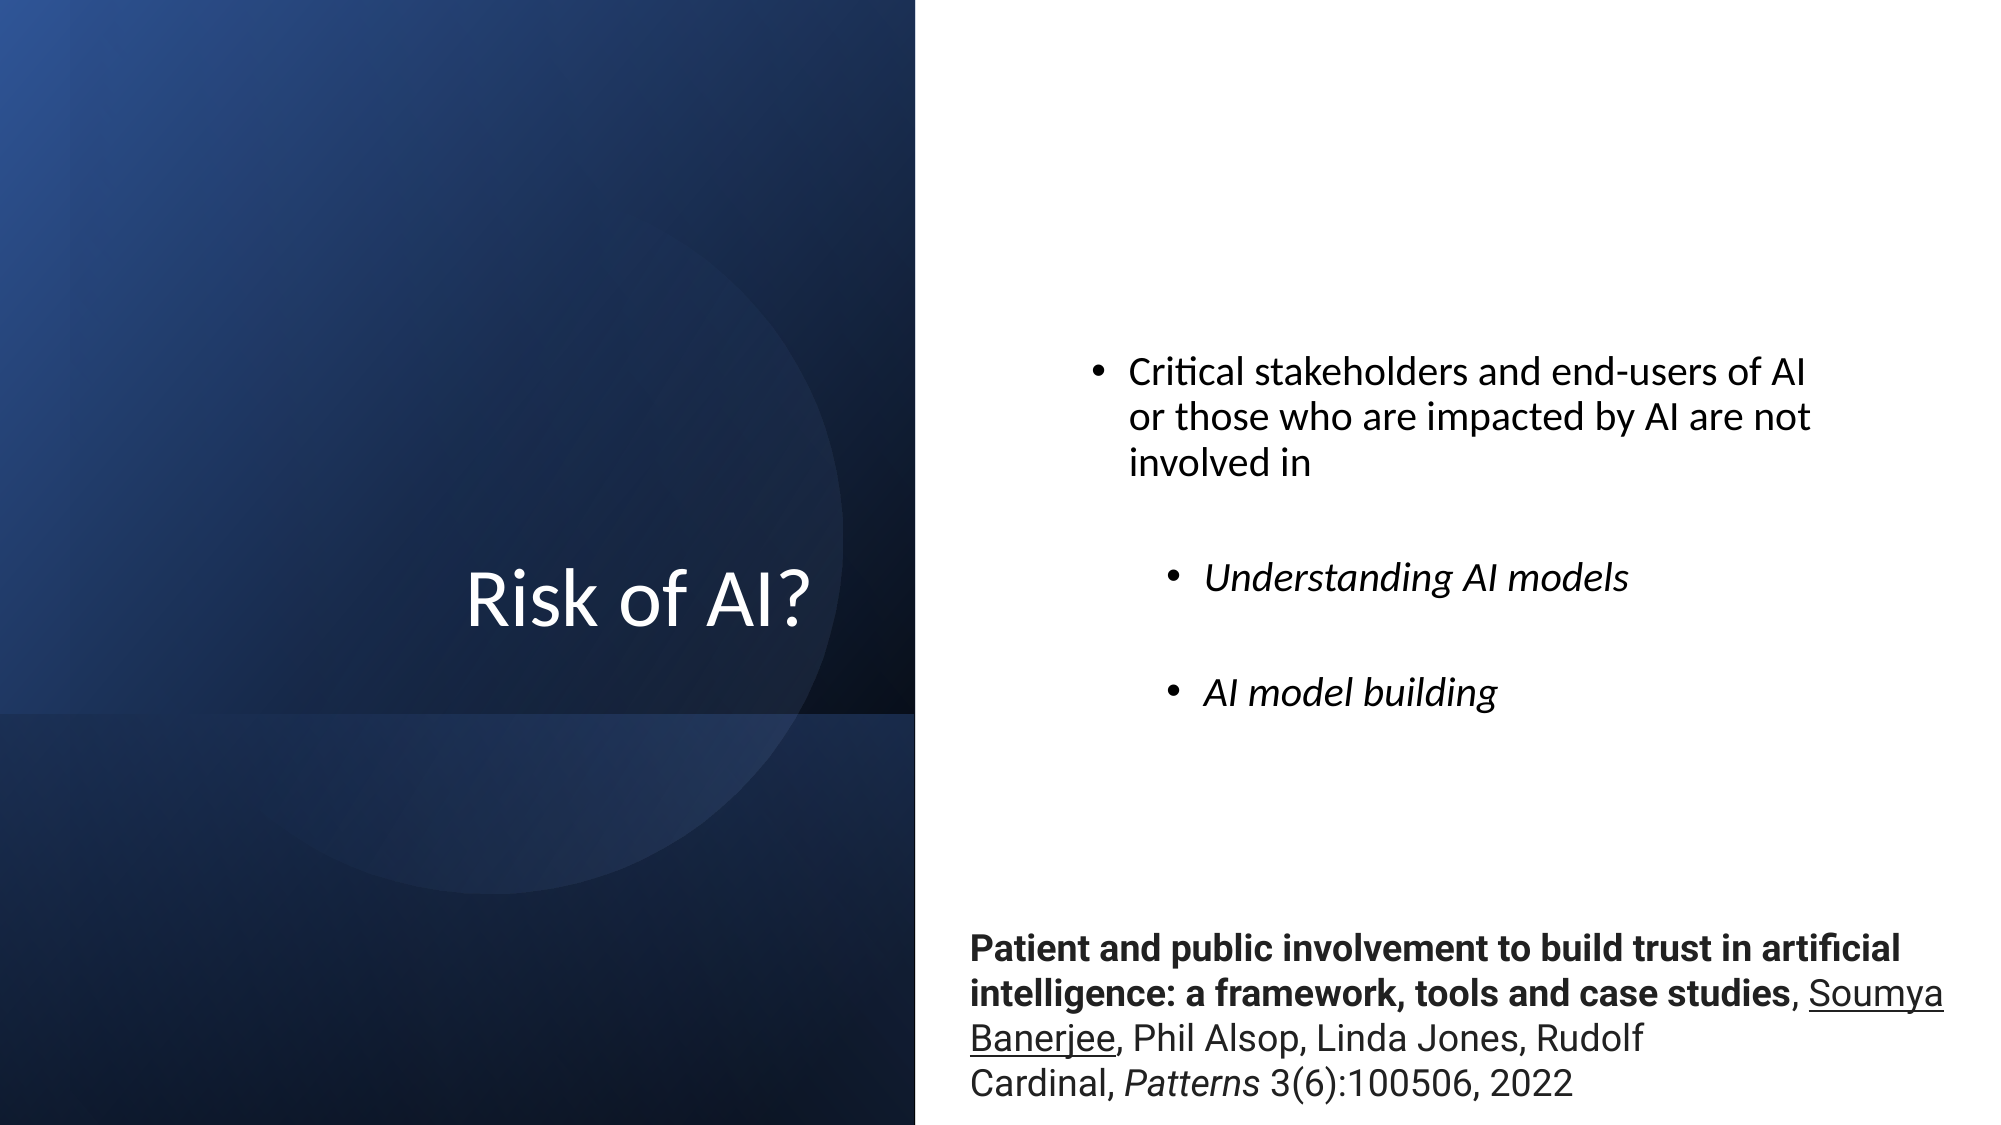

# Risk of AI?

Critical stakeholders and end-users of AI or those who are impacted by AI are not involved in

Understanding AI models

AI model building

Patient and public involvement to build trust in artificial intelligence: a framework, tools and case studies, Soumya Banerjee, Phil Alsop, Linda Jones, Rudolf Cardinal, Patterns 3(6):100506, 2022